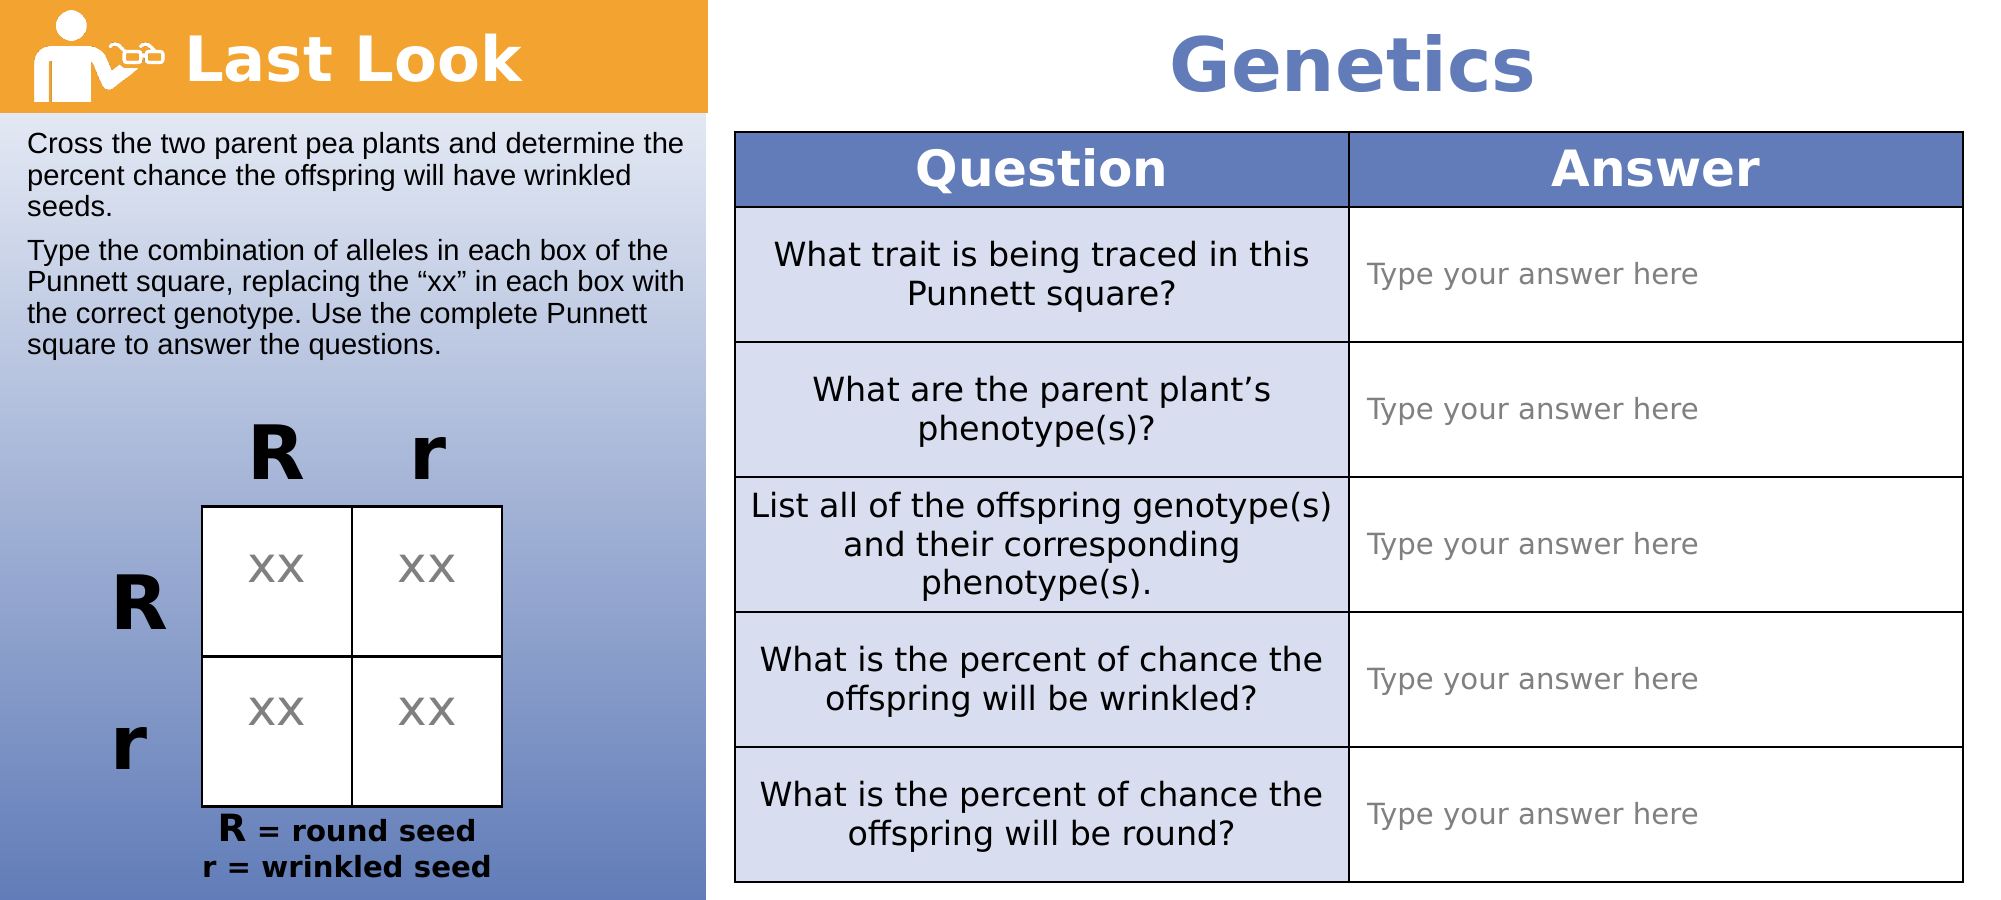

| Type your answer here |
| --- |
| Type your answer here |
| Type your answer here |
| Type your answer here |
| Type your answer here |
xx
xx
xx
xx